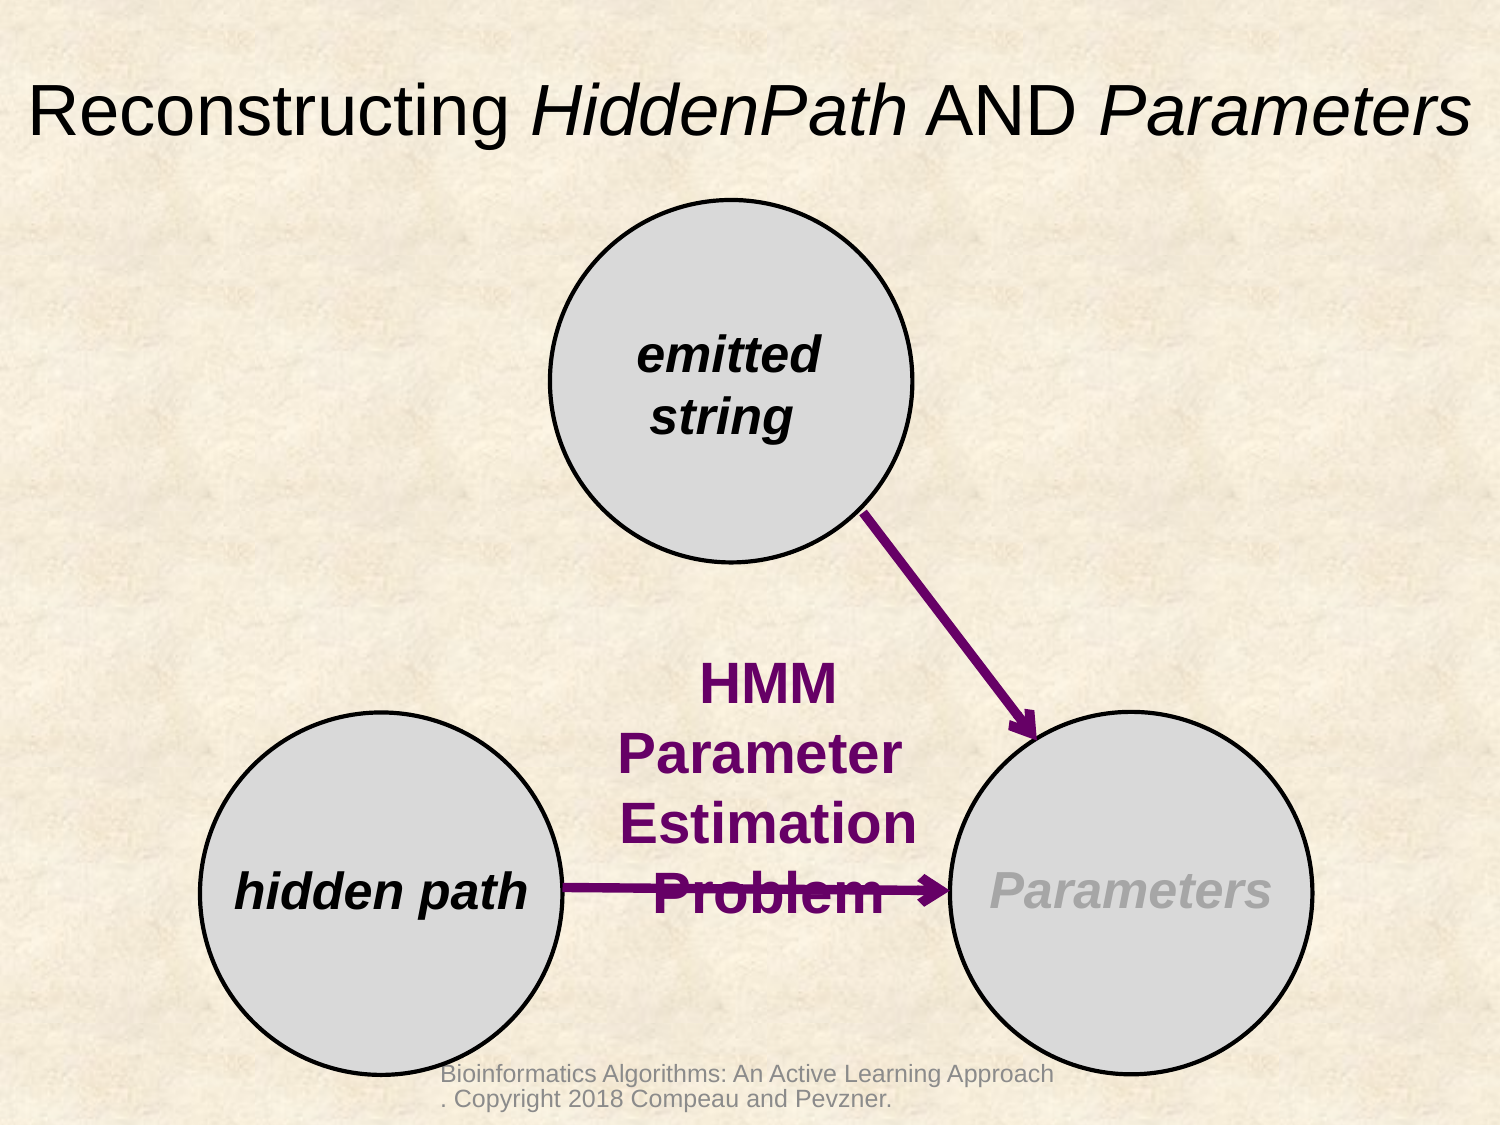

# Reconstructing HiddenPath AND Parameters

emitted string
HMM Parameter  Estimation Problem

Parameters

hidden path
Bioinformatics Algorithms: An Active Learning Approach. Copyright 2018 Compeau and Pevzner.